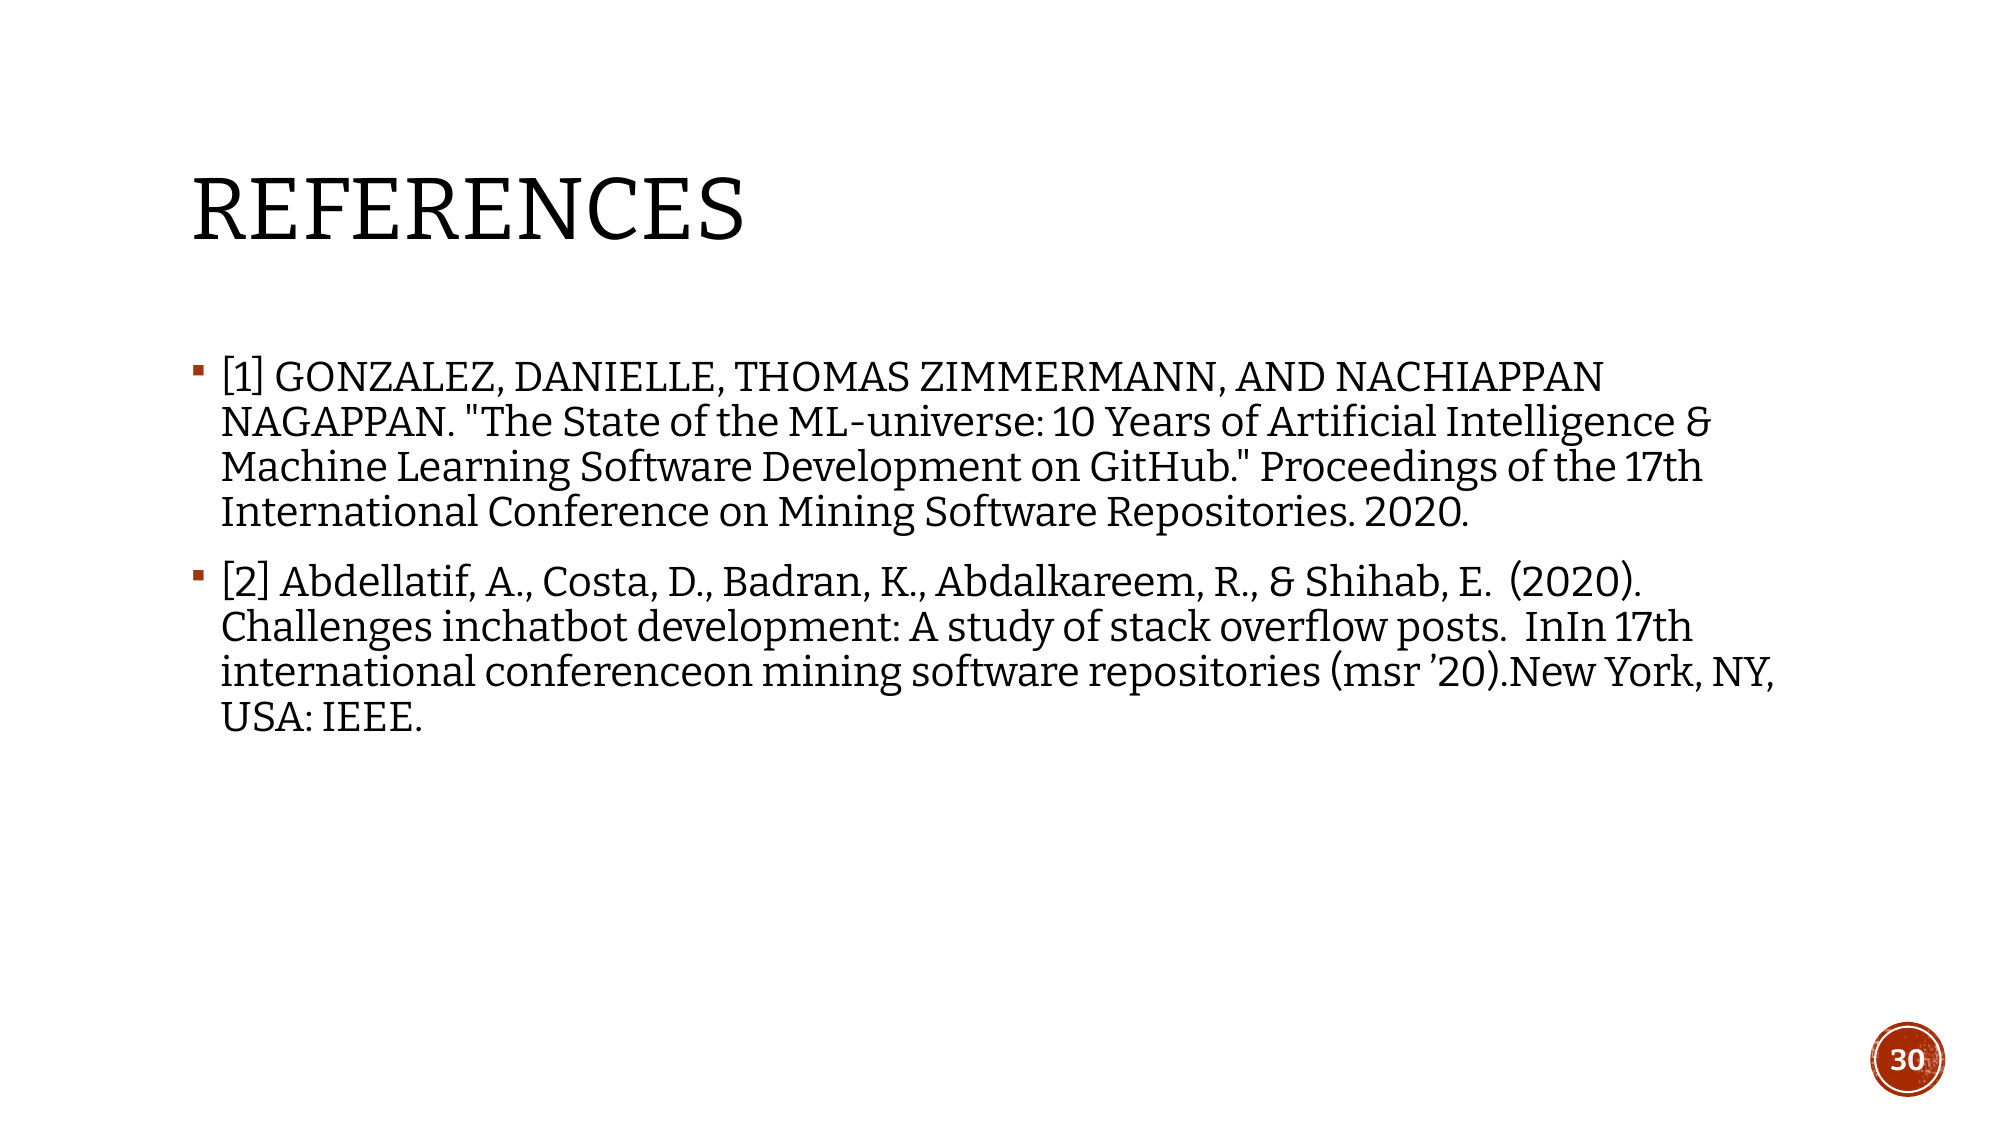

# References
[1] GONZALEZ, DANIELLE, THOMAS ZIMMERMANN, AND NACHIAPPAN NAGAPPAN. "The State of the ML-universe: 10 Years of Artificial Intelligence & Machine Learning Software Development on GitHub." Proceedings of the 17th International Conference on Mining Software Repositories. 2020.
[2] Abdellatif, A., Costa, D., Badran, K., Abdalkareem, R., & Shihab, E.  (2020).  Challenges inchatbot development: A study of stack overflow posts.  InIn 17th international conferenceon mining software repositories (msr ’20).New York, NY, USA: IEEE.

30